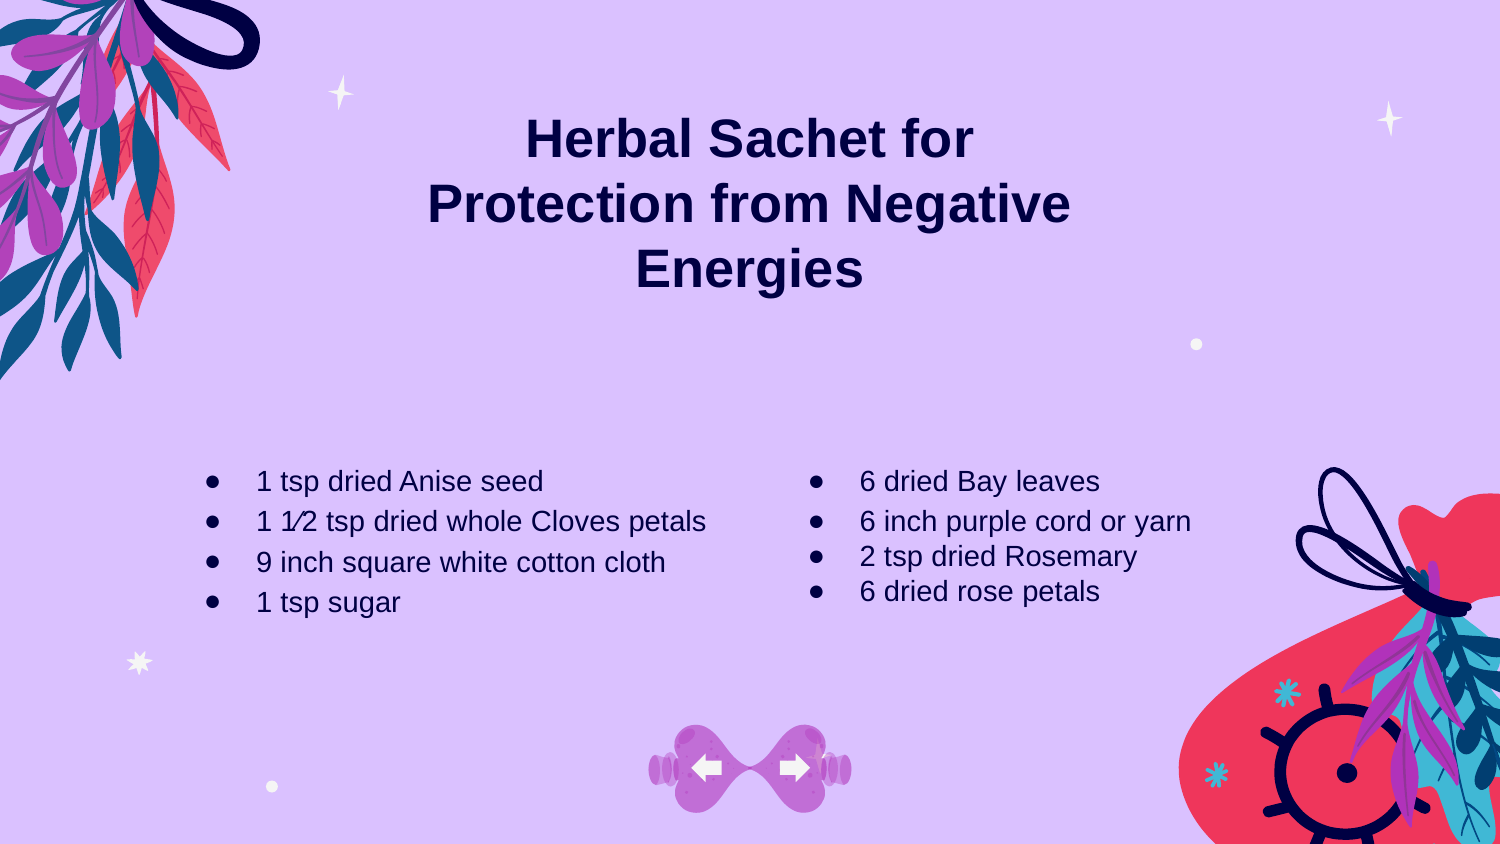

# Herbal Sachet for Protection from Negative Energies

1 tsp dried Anise seed
1 1⁄2 tsp dried whole Cloves petals
9 inch square white cotton cloth
1 tsp sugar

6 dried Bay leaves
6 inch purple cord or yarn
2 tsp dried Rosemary
6 dried rose petals